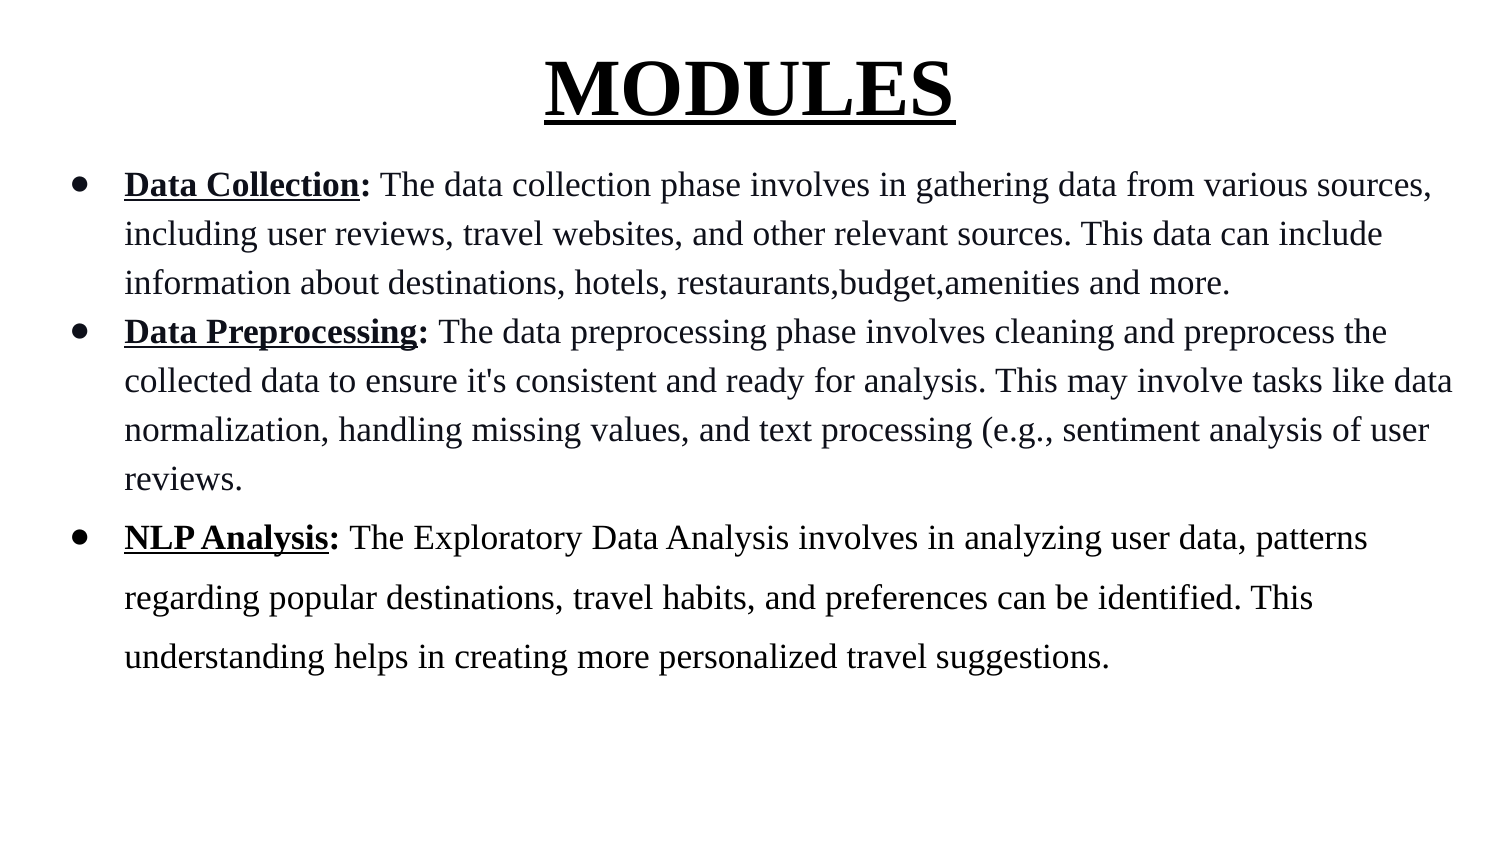

MODULES
Data Collection: The data collection phase involves in gathering data from various sources, including user reviews, travel websites, and other relevant sources. This data can include information about destinations, hotels, restaurants,budget,amenities and more.
Data Preprocessing: The data preprocessing phase involves cleaning and preprocess the collected data to ensure it's consistent and ready for analysis. This may involve tasks like data normalization, handling missing values, and text processing (e.g., sentiment analysis of user reviews.
NLP Analysis: The Exploratory Data Analysis involves in analyzing user data, patterns regarding popular destinations, travel habits, and preferences can be identified. This understanding helps in creating more personalized travel suggestions.